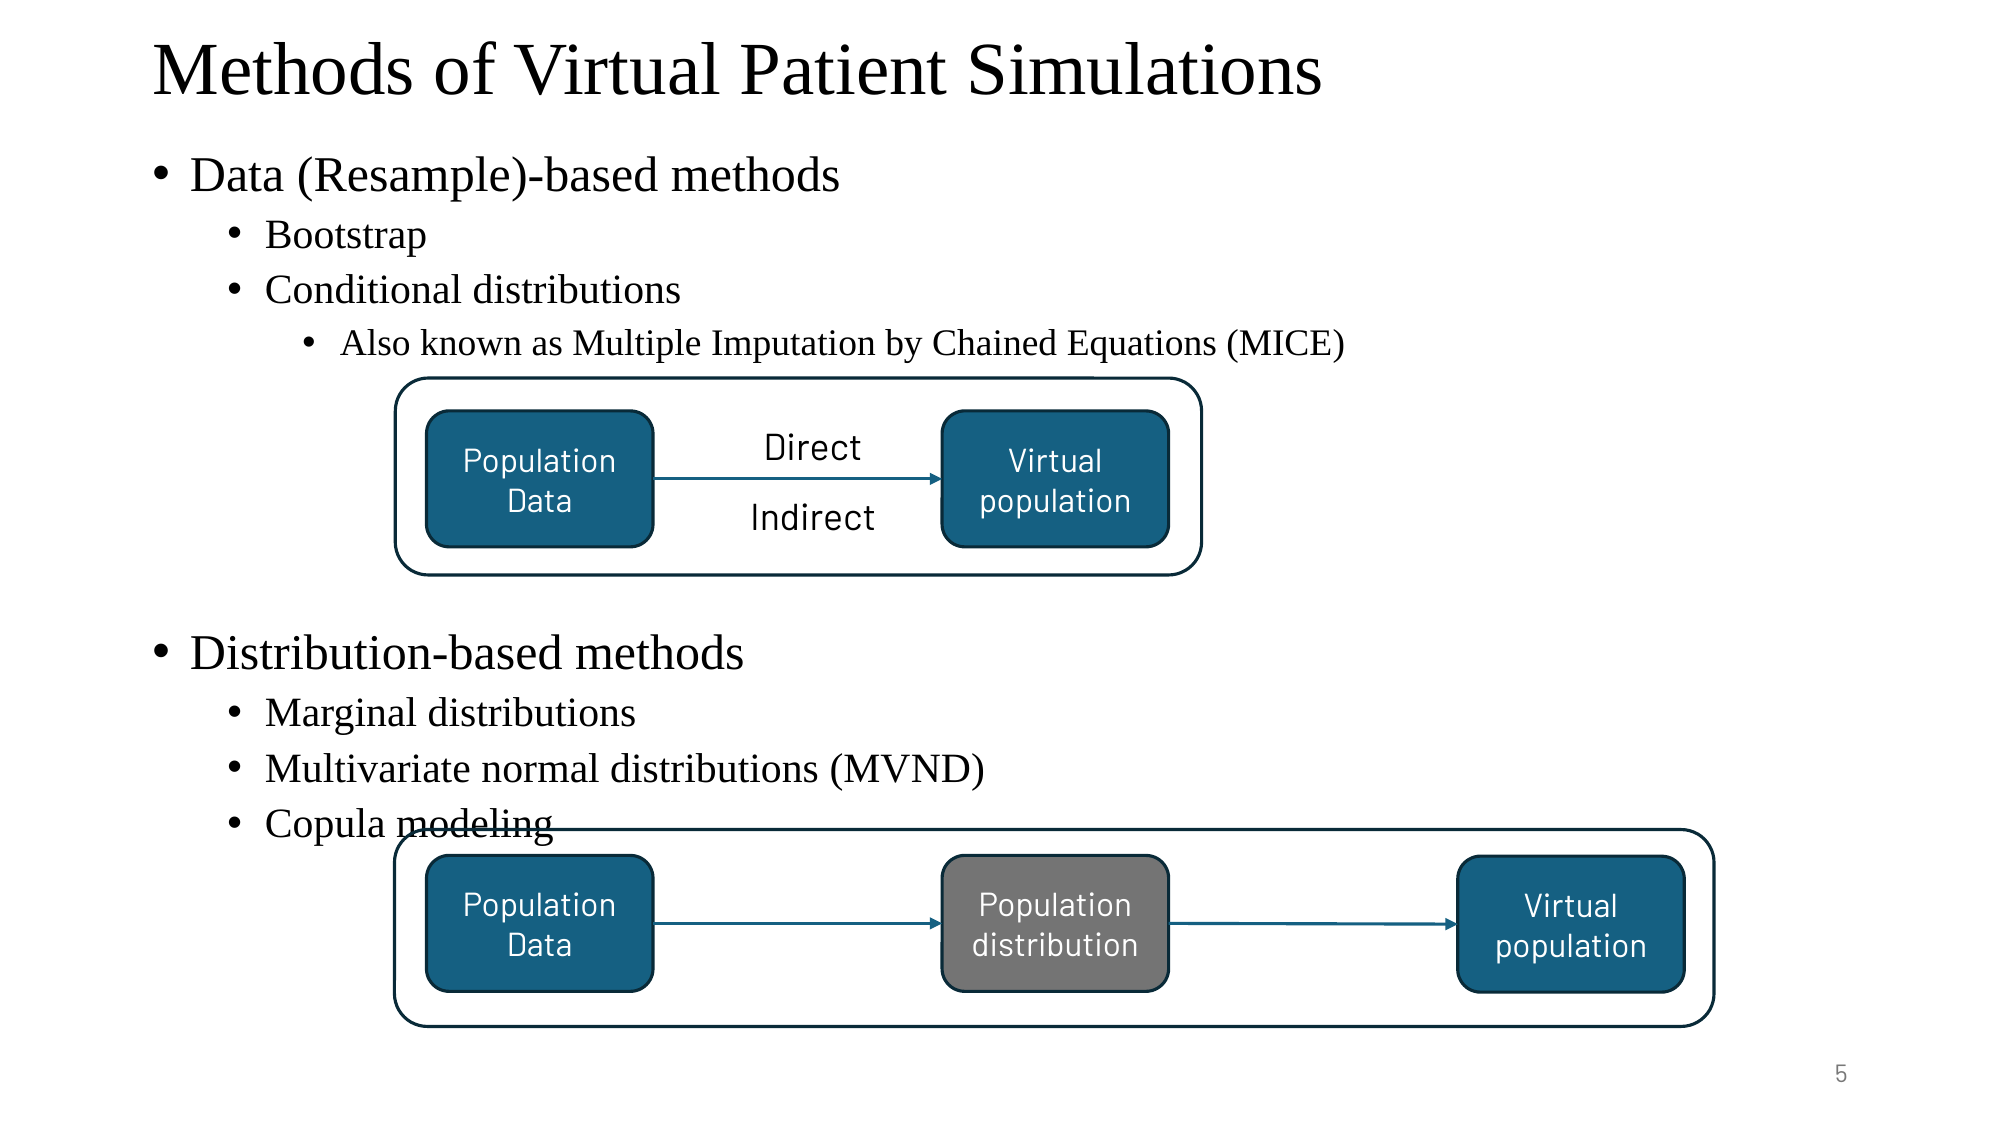

# Methods of Virtual Patient Simulations
Data (Resample)-based methods
Bootstrap
Conditional distributions
Also known as Multiple Imputation by Chained Equations (MICE)

Distribution-based methods
Marginal distributions
Multivariate normal distributions (MVND)
Copula modeling

Virtual population
Population Data
Direct
Indirect

Population distribution
Population Data
Virtual population
5